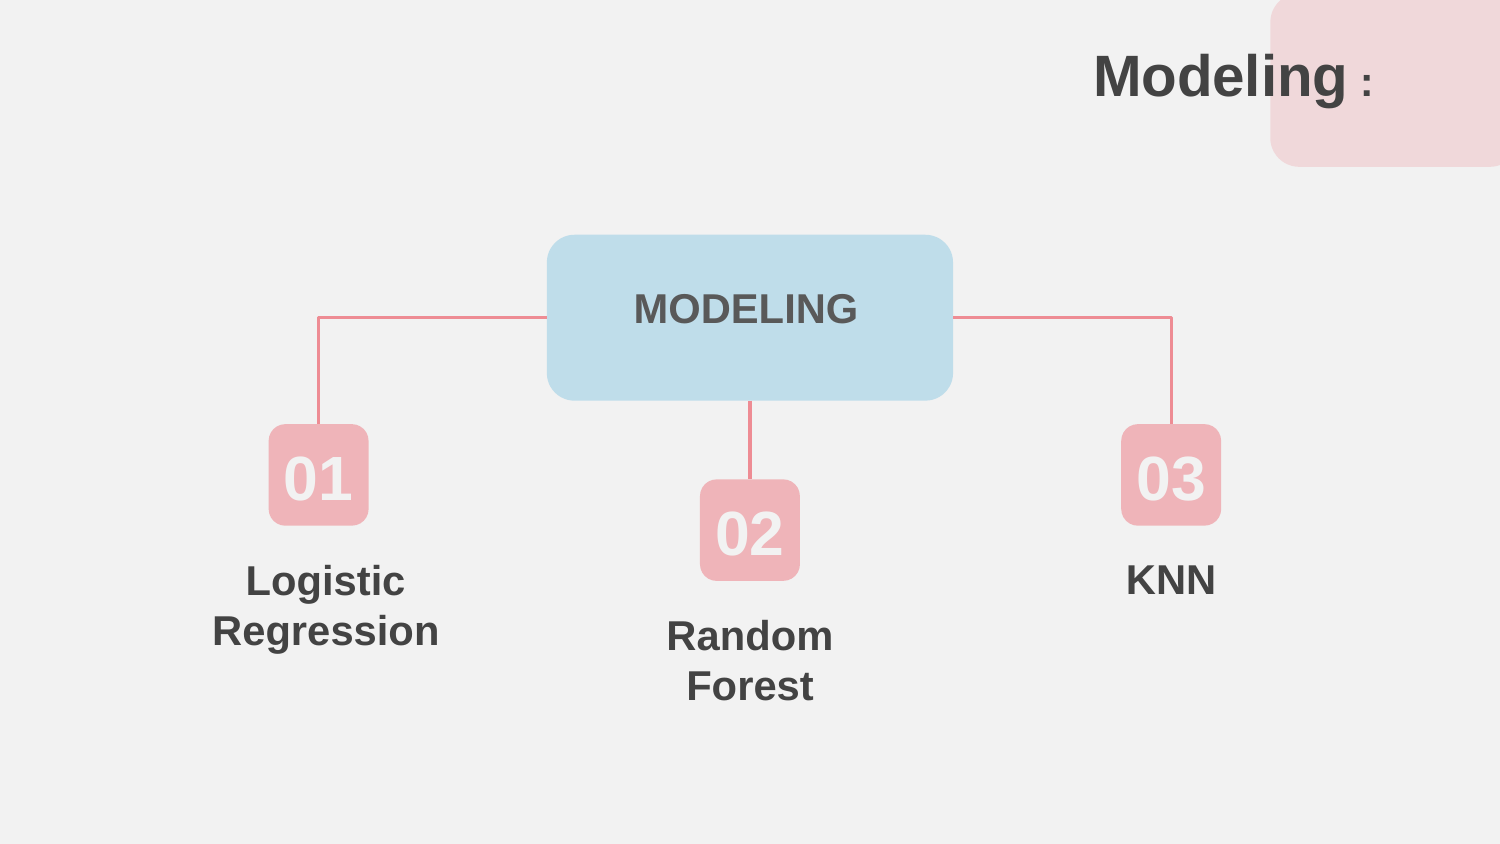

Modeling :

MODELING

01
03

02
KNN
Logistic Regression
Random Forest